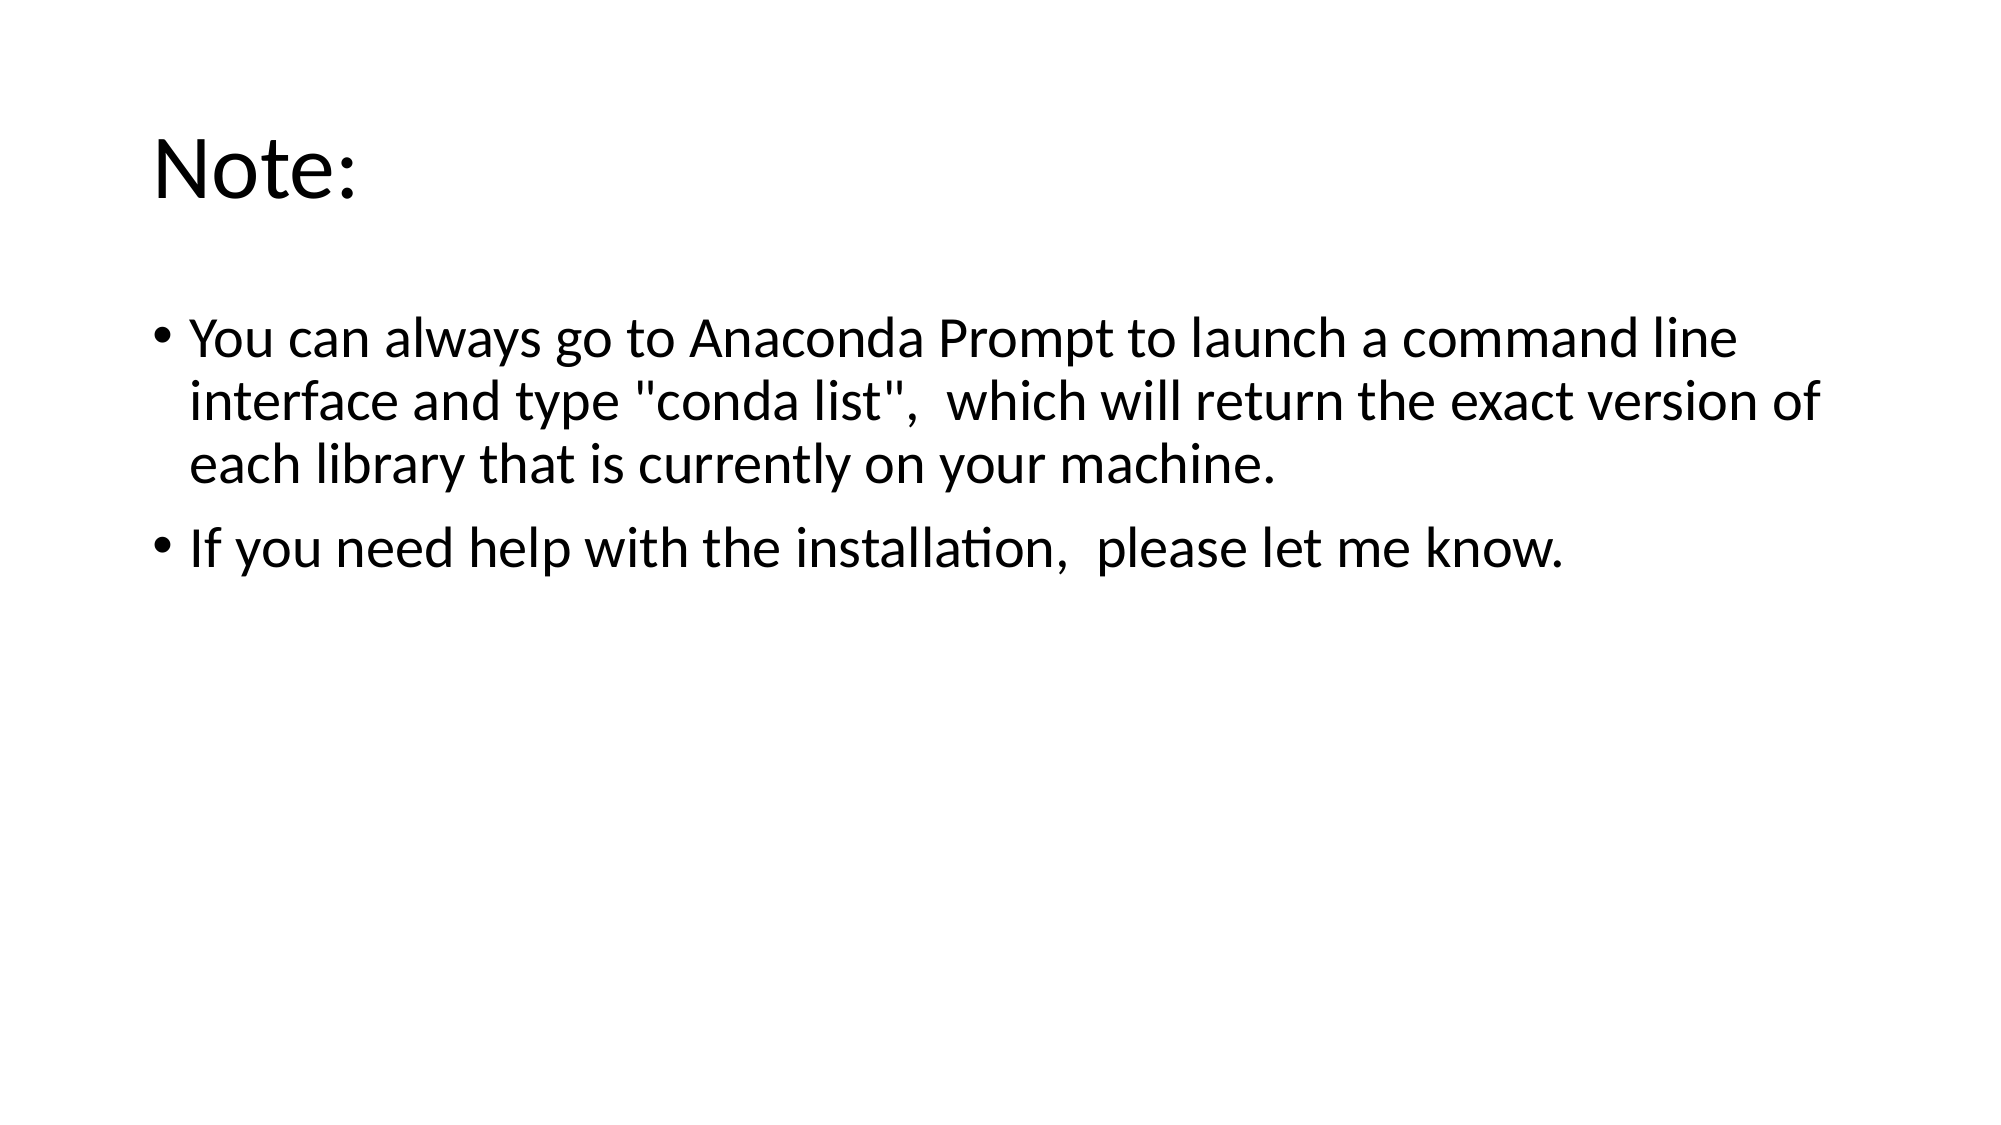

# Note:
You can always go to Anaconda Prompt to launch a command line interface and type "conda list",  which will return the exact version of each library that is currently on your machine.
If you need help with the installation,  please let me know.